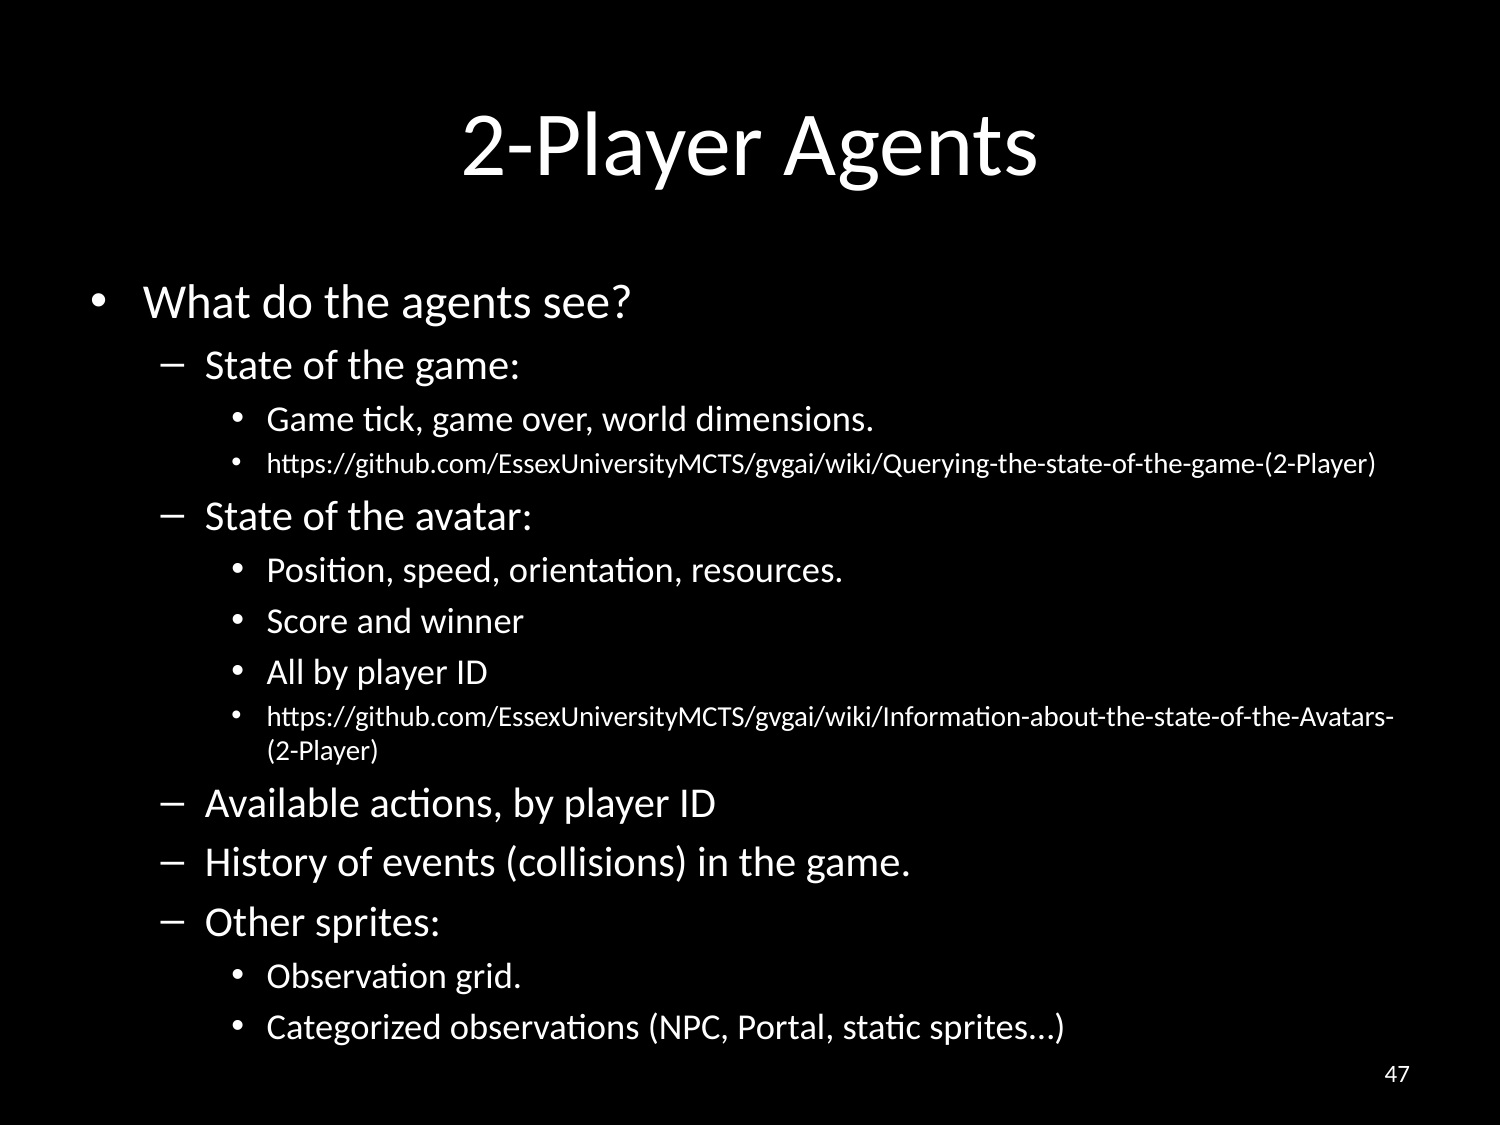

# 2-Player Agents
What do the agents see?
State of the game:
Game tick, game over, world dimensions.
https://github.com/EssexUniversityMCTS/gvgai/wiki/Querying-the-state-of-the-game-(2-Player)
State of the avatar:
Position, speed, orientation, resources.
Score and winner
All by player ID
https://github.com/EssexUniversityMCTS/gvgai/wiki/Information-about-the-state-of-the-Avatars-(2-Player)
Available actions, by player ID
History of events (collisions) in the game.
Other sprites:
Observation grid.
Categorized observations (NPC, Portal, static sprites…)

47